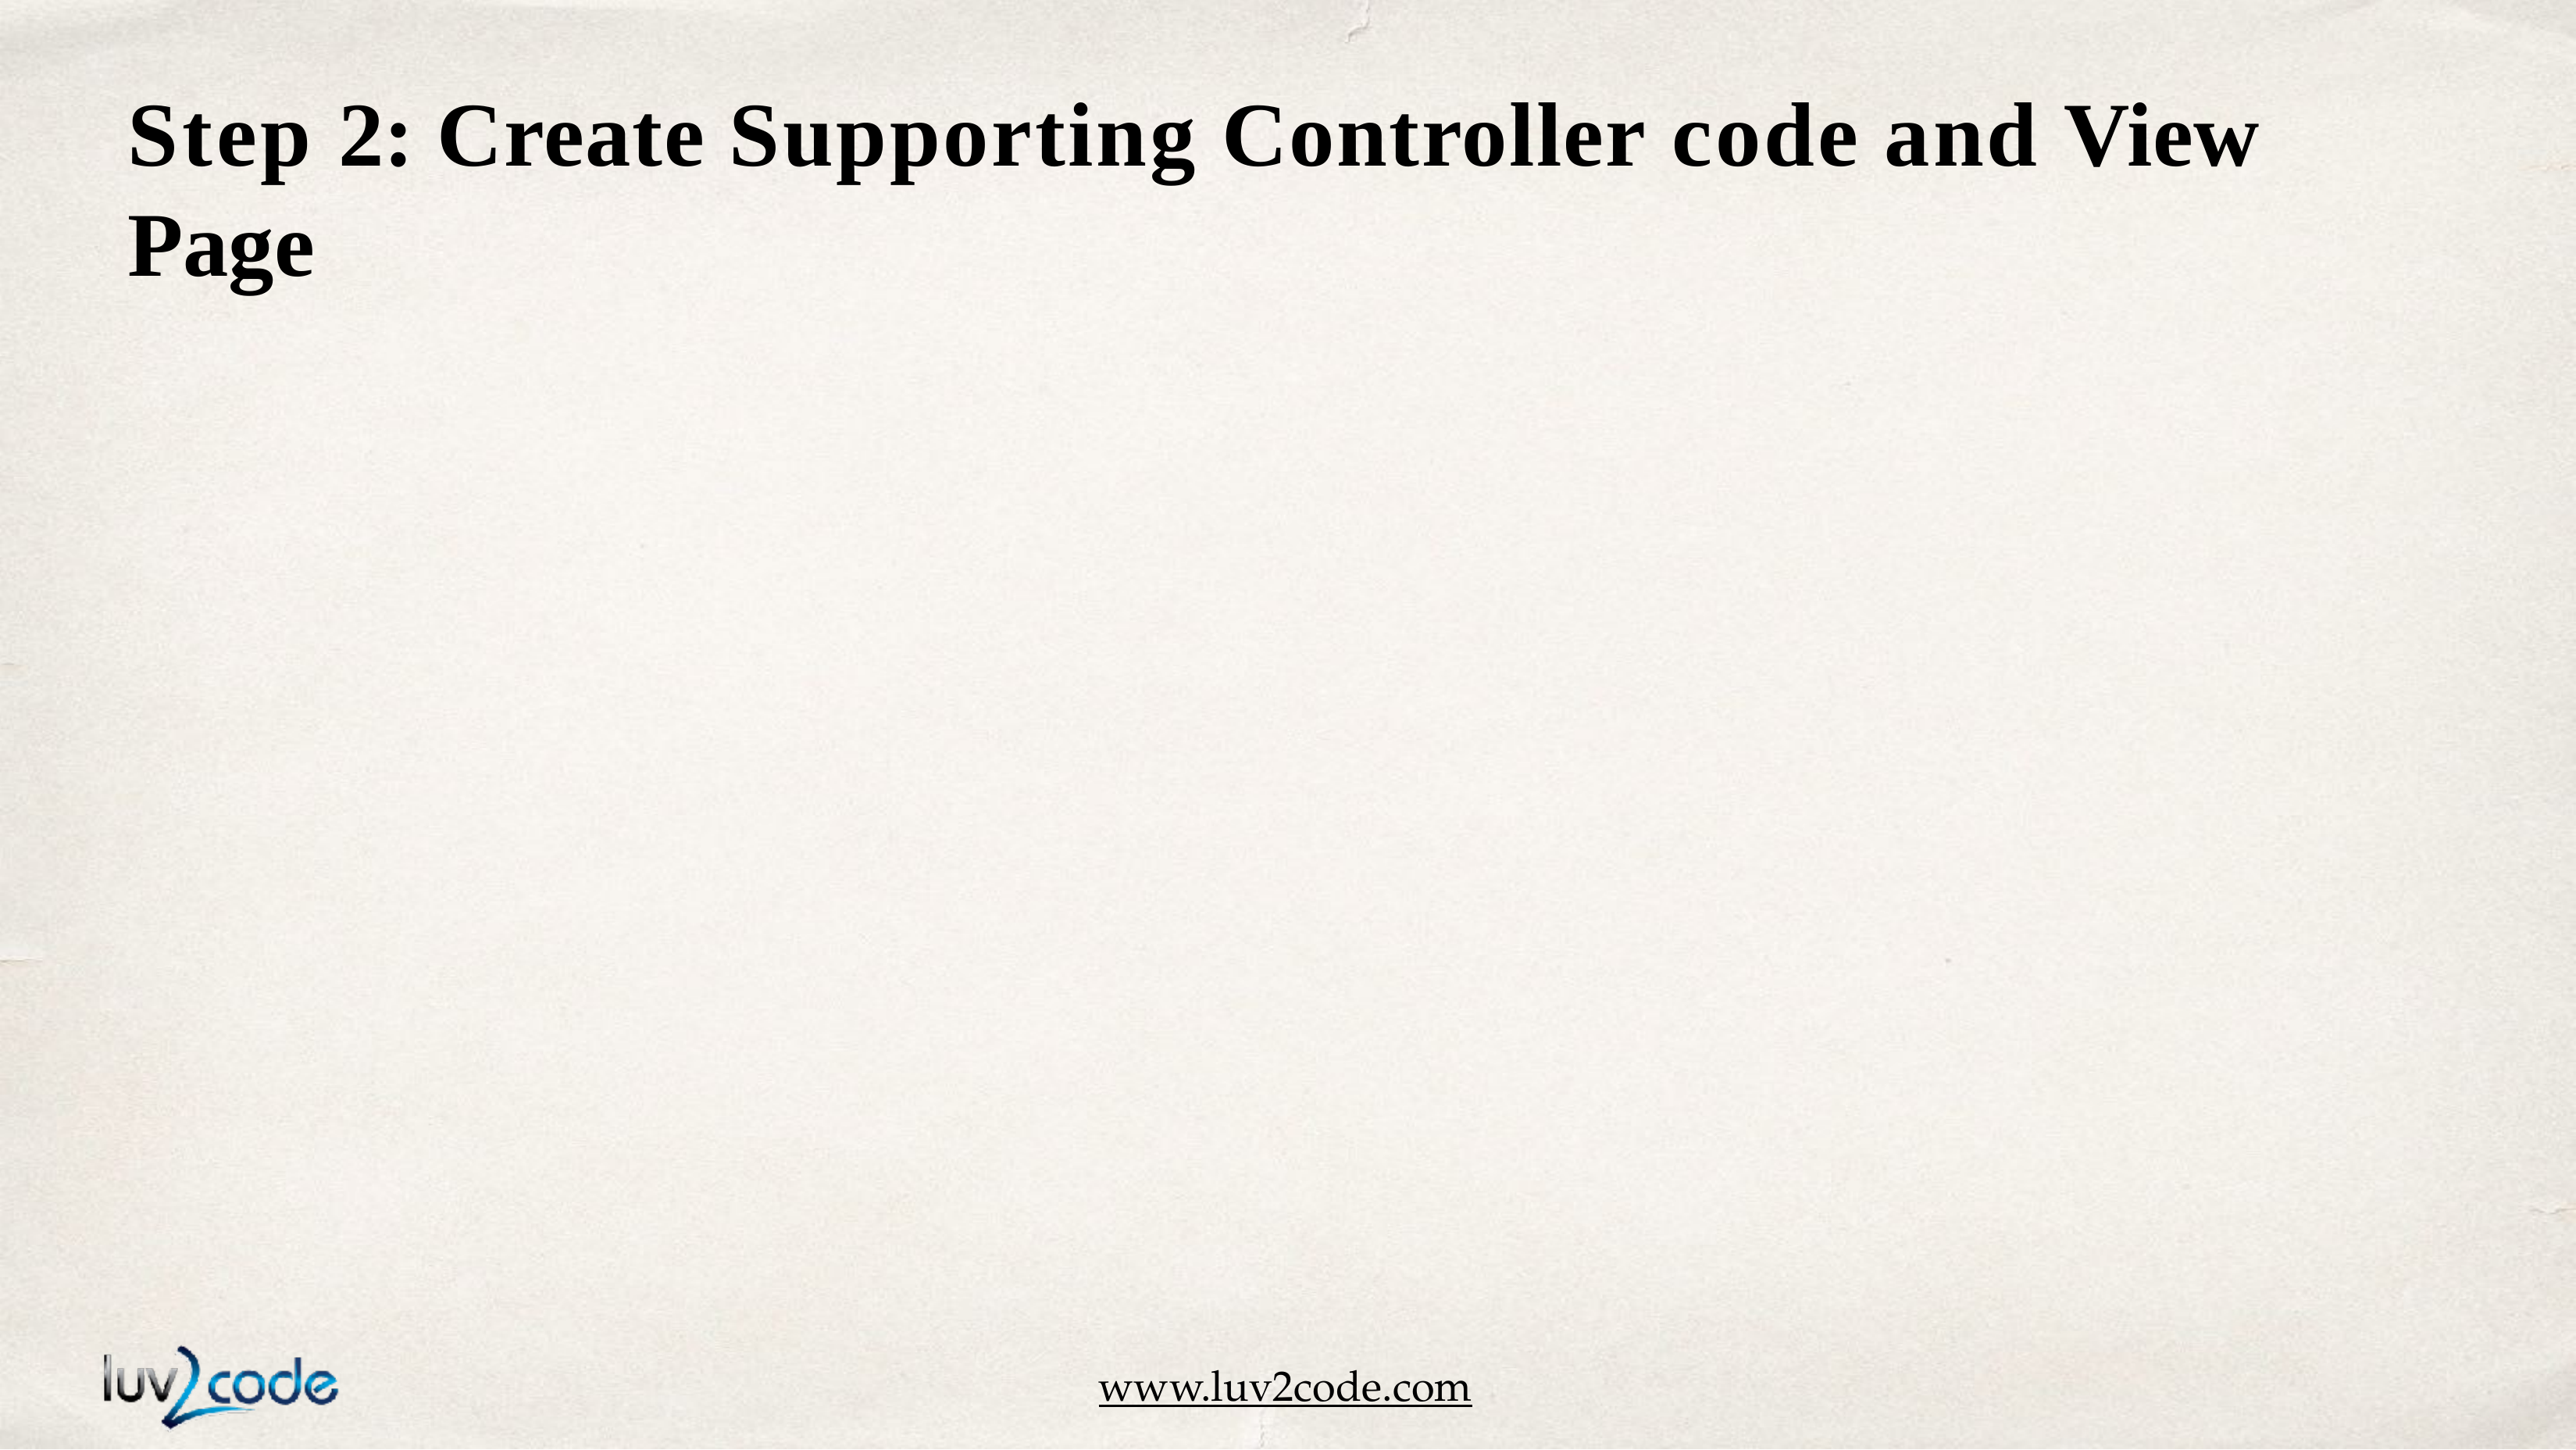

# Step 2: Create Supporting Controller code and View Page
www.luv2code.com